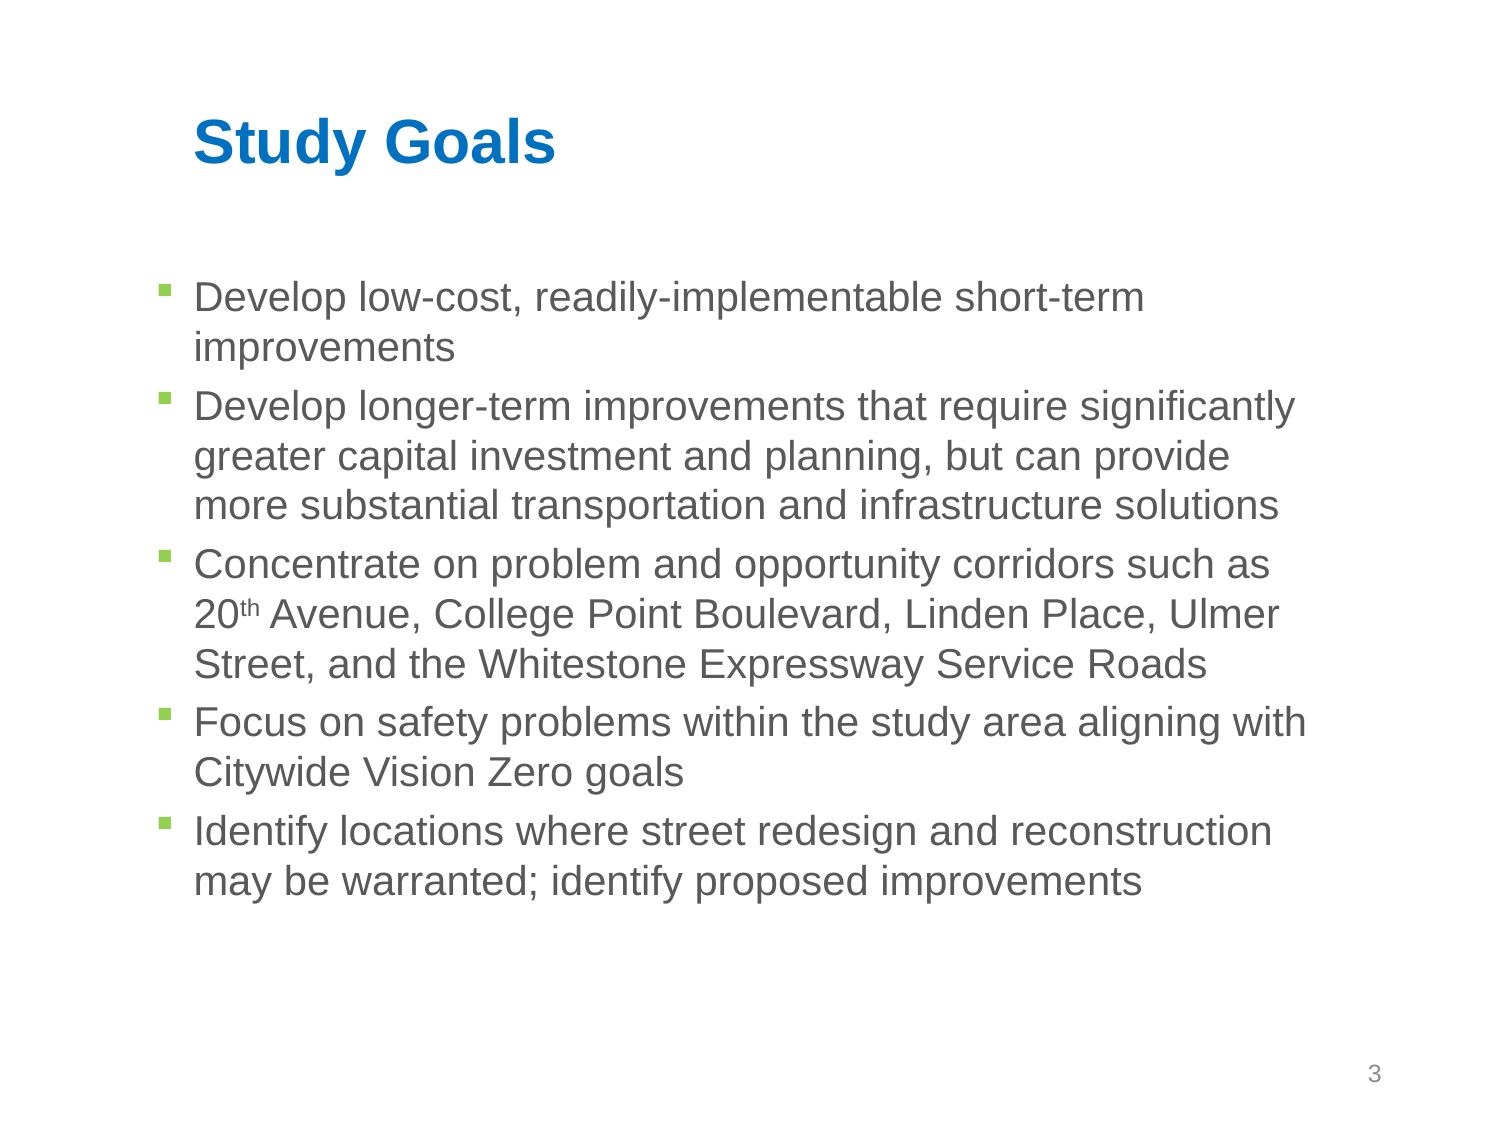

# Study Goals
Develop low-cost, readily-implementable short-term improvements
Develop longer-term improvements that require significantly greater capital investment and planning, but can provide more substantial transportation and infrastructure solutions
Concentrate on problem and opportunity corridors such as 20th Avenue, College Point Boulevard, Linden Place, Ulmer Street, and the Whitestone Expressway Service Roads
Focus on safety problems within the study area aligning with Citywide Vision Zero goals
Identify locations where street redesign and reconstruction   may be warranted; identify proposed improvements
3